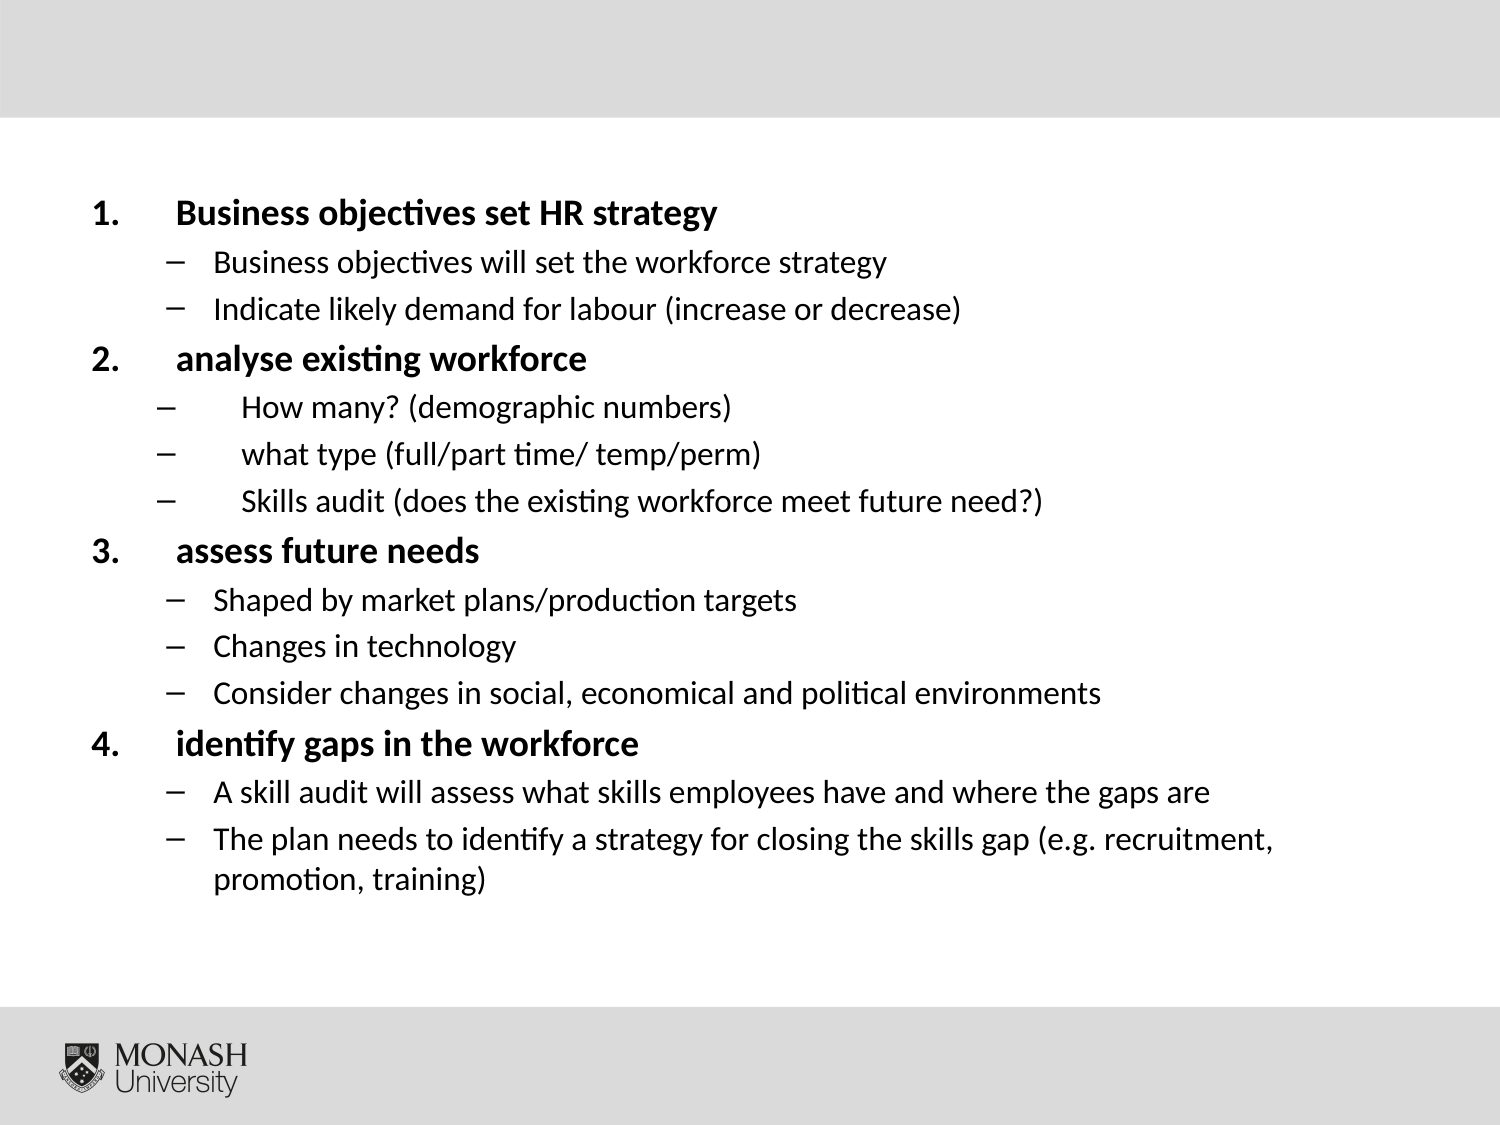

# Workforce Planning Steps
Business objectives set HR strategy
Business objectives will set the workforce strategy
Indicate likely demand for labour (increase or decrease)
analyse existing workforce
How many? (demographic numbers)
what type (full/part time/ temp/perm)
Skills audit (does the existing workforce meet future need?)
assess future needs
Shaped by market plans/production targets
Changes in technology
Consider changes in social, economical and political environments
identify gaps in the workforce
A skill audit will assess what skills employees have and where the gaps are
The plan needs to identify a strategy for closing the skills gap (e.g. recruitment, promotion, training)